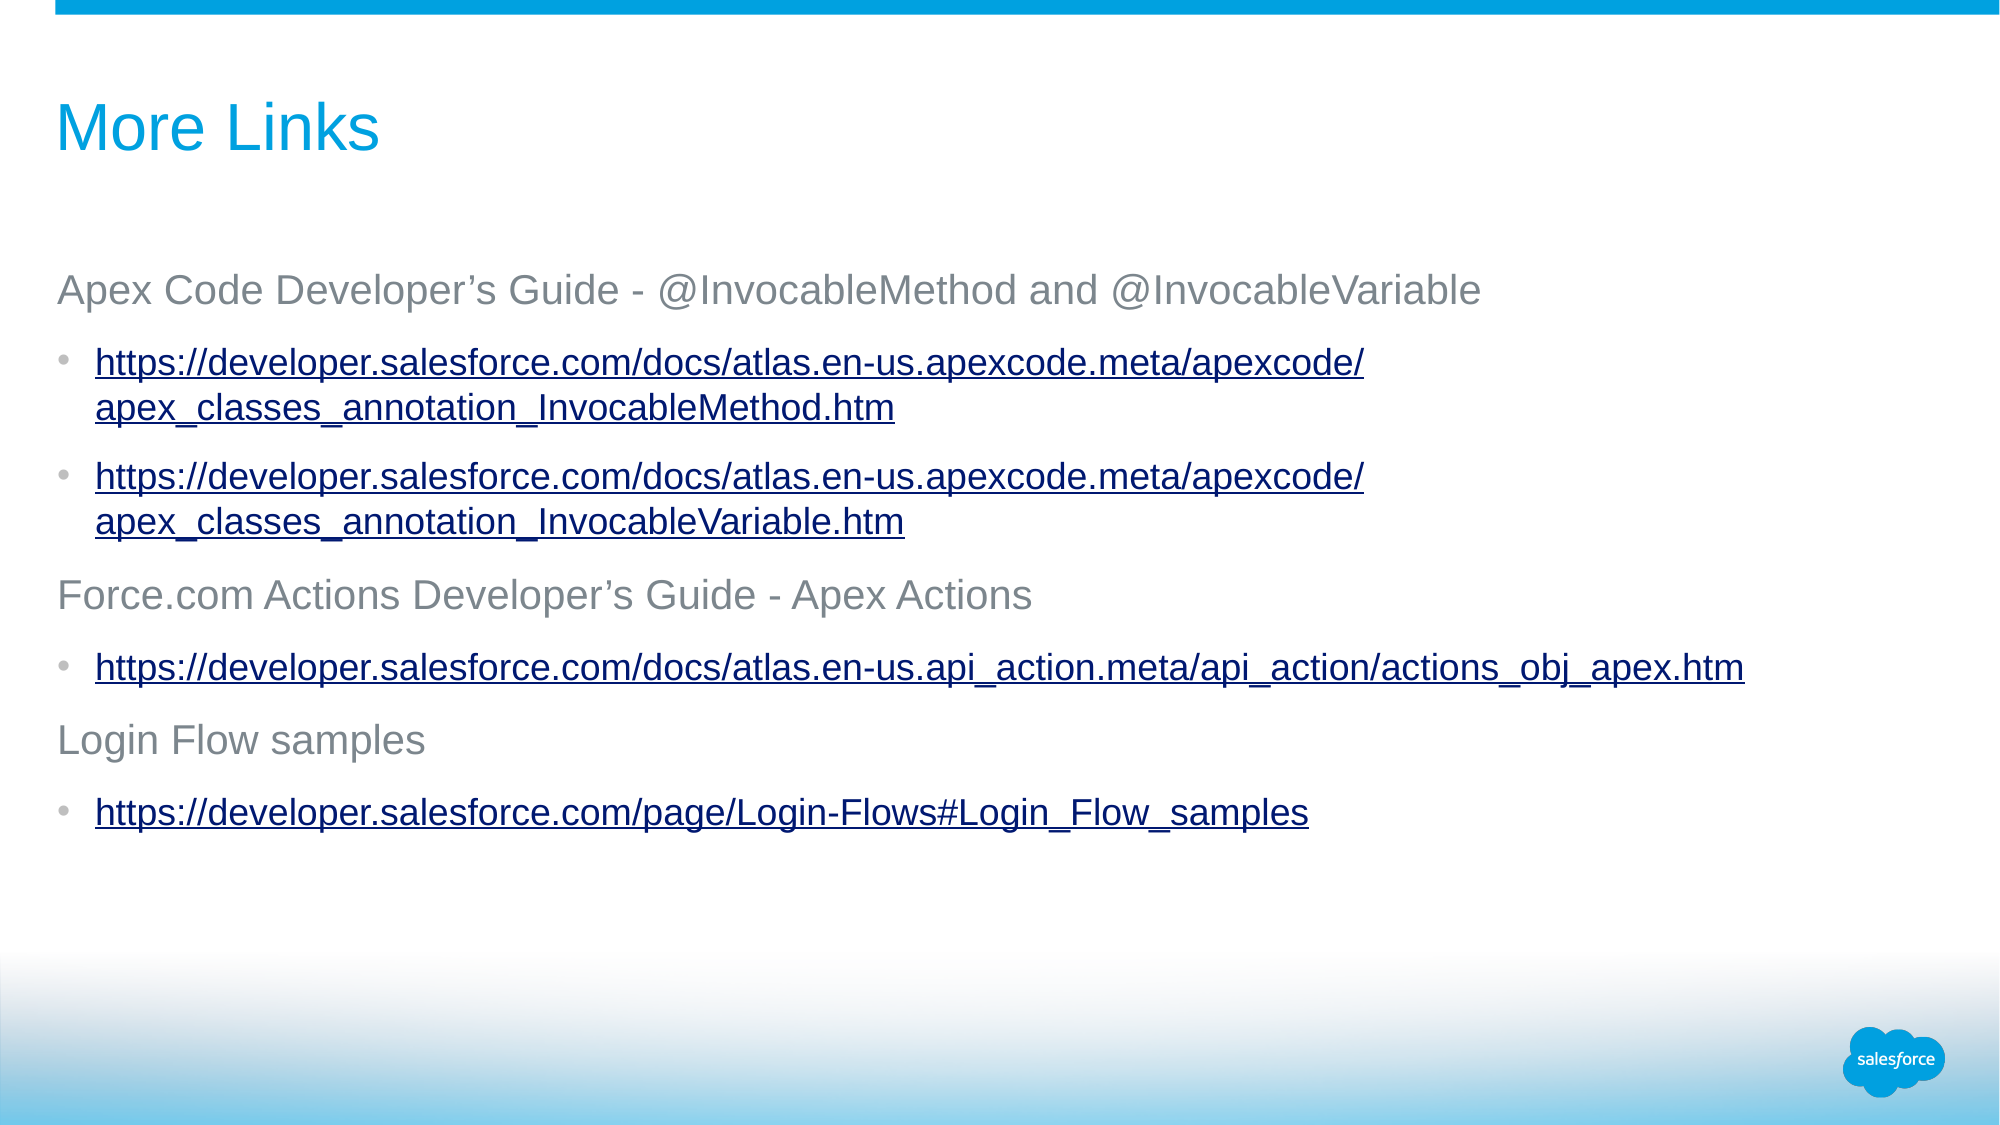

# More Links
Apex Code Developer’s Guide - @InvocableMethod and @InvocableVariable
https://developer.salesforce.com/docs/atlas.en-us.apexcode.meta/apexcode/apex_classes_annotation_InvocableMethod.htm
https://developer.salesforce.com/docs/atlas.en-us.apexcode.meta/apexcode/apex_classes_annotation_InvocableVariable.htm
Force.com Actions Developer’s Guide - Apex Actions
https://developer.salesforce.com/docs/atlas.en-us.api_action.meta/api_action/actions_obj_apex.htm
Login Flow samples
https://developer.salesforce.com/page/Login-Flows#Login_Flow_samples